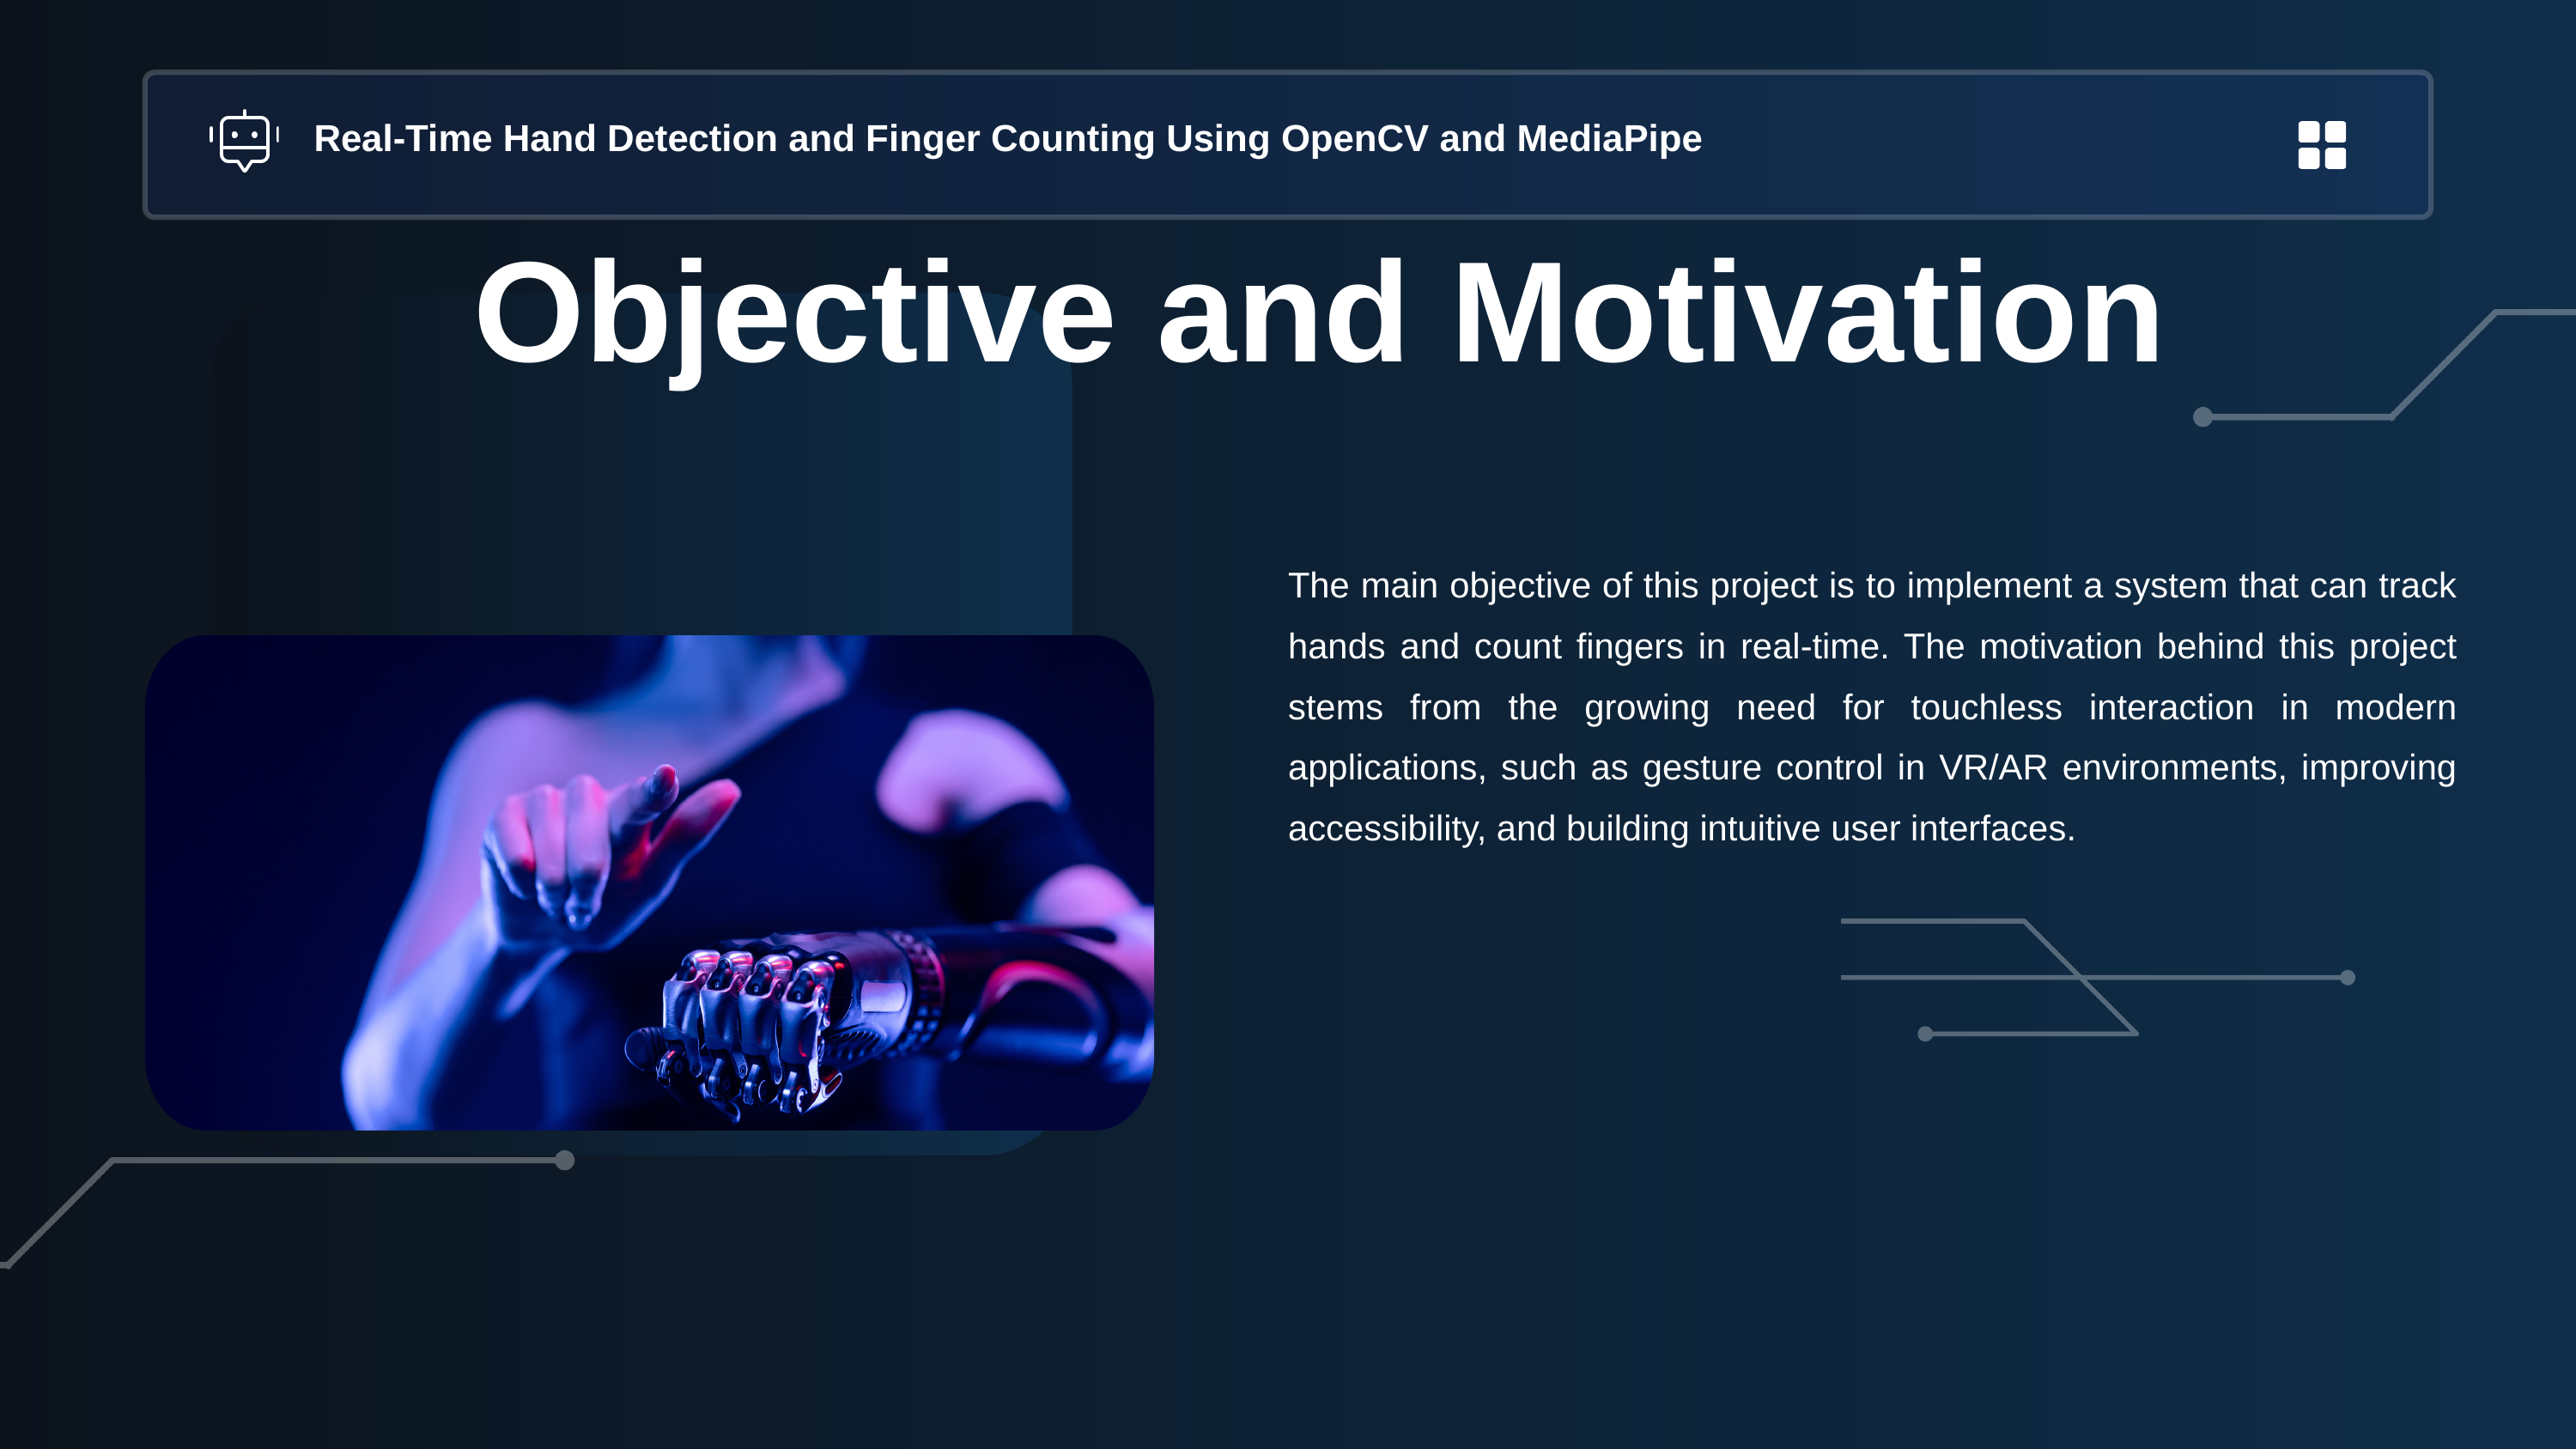

Real-Time Hand Detection and Finger Counting Using OpenCV and MediaPipe
Objective and Motivation

The main objective of this project is to implement a system that can track hands and count fingers in real-time. The motivation behind this project stems from the growing need for touchless interaction in modern applications, such as gesture control in VR/AR environments, improving accessibility, and building intuitive user interfaces.